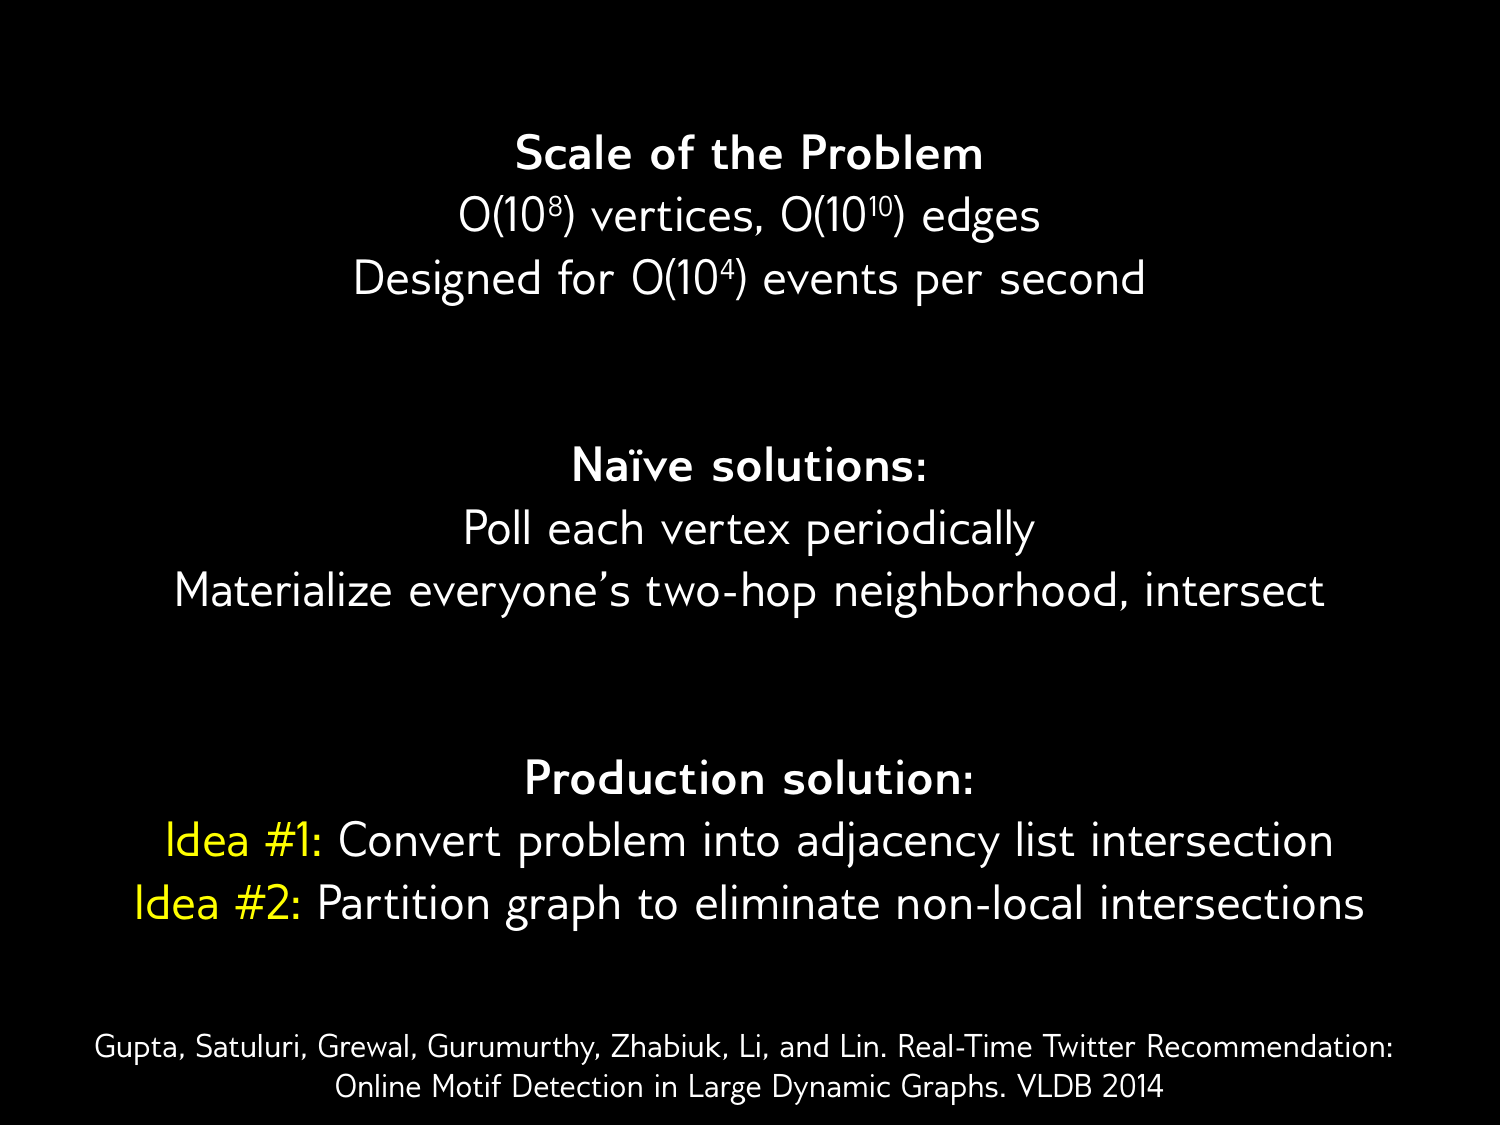

Scale of the Problem
O(108) vertices, O(1010) edges
Designed for O(104) events per second
Naïve solutions:
Poll each vertex periodically
Materialize everyone’s two-hop neighborhood, intersect
Production solution:
Idea #1: Convert problem into adjacency list intersection
Idea #2: Partition graph to eliminate non-local intersections
Gupta, Satuluri, Grewal, Gurumurthy, Zhabiuk, Li, and Lin. Real-Time Twitter Recommendation:
Online Motif Detection in Large Dynamic Graphs. VLDB 2014